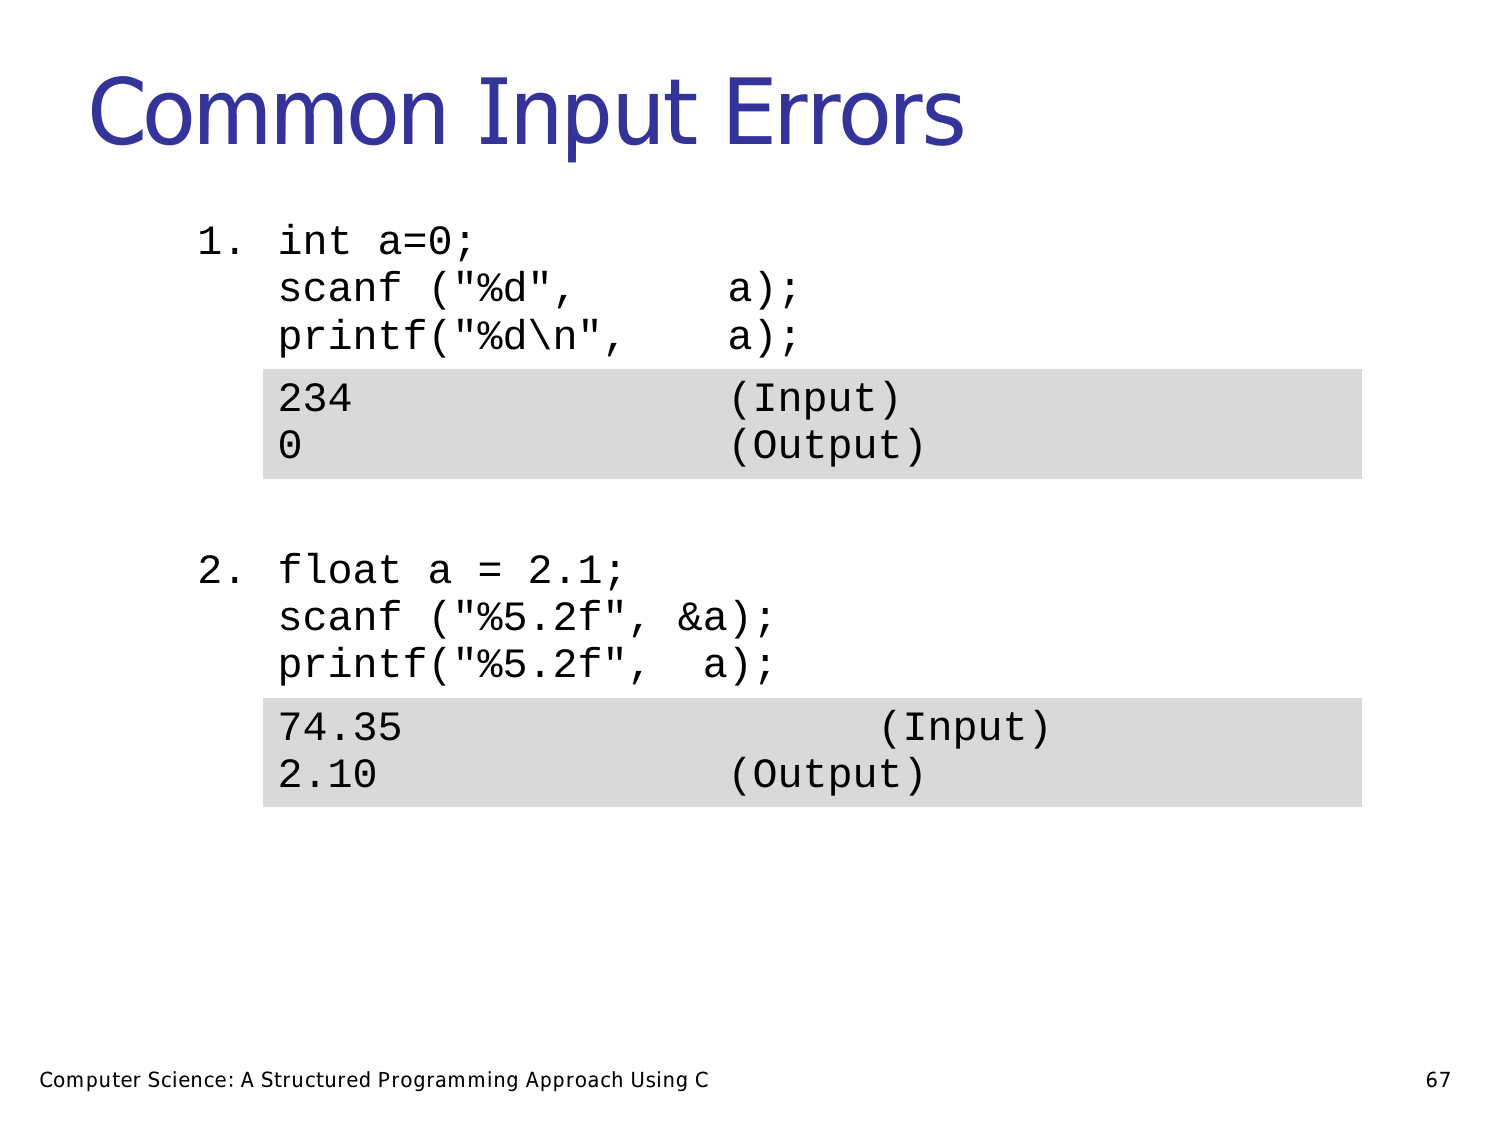

# Common Input Errors
| 1. | int a=0; scanf ("%d", a); printf("%d\n", a); |
| --- | --- |
|  | 234 (Input) 0 (Output) |
|  |  |
| 2. | float a = 2.1; scanf ("%5.2f", &a); printf("%5.2f", a); |
|  | 74.35 (Input) 2.10 (Output) |
Computer Science: A Structured Programming Approach Using C
67